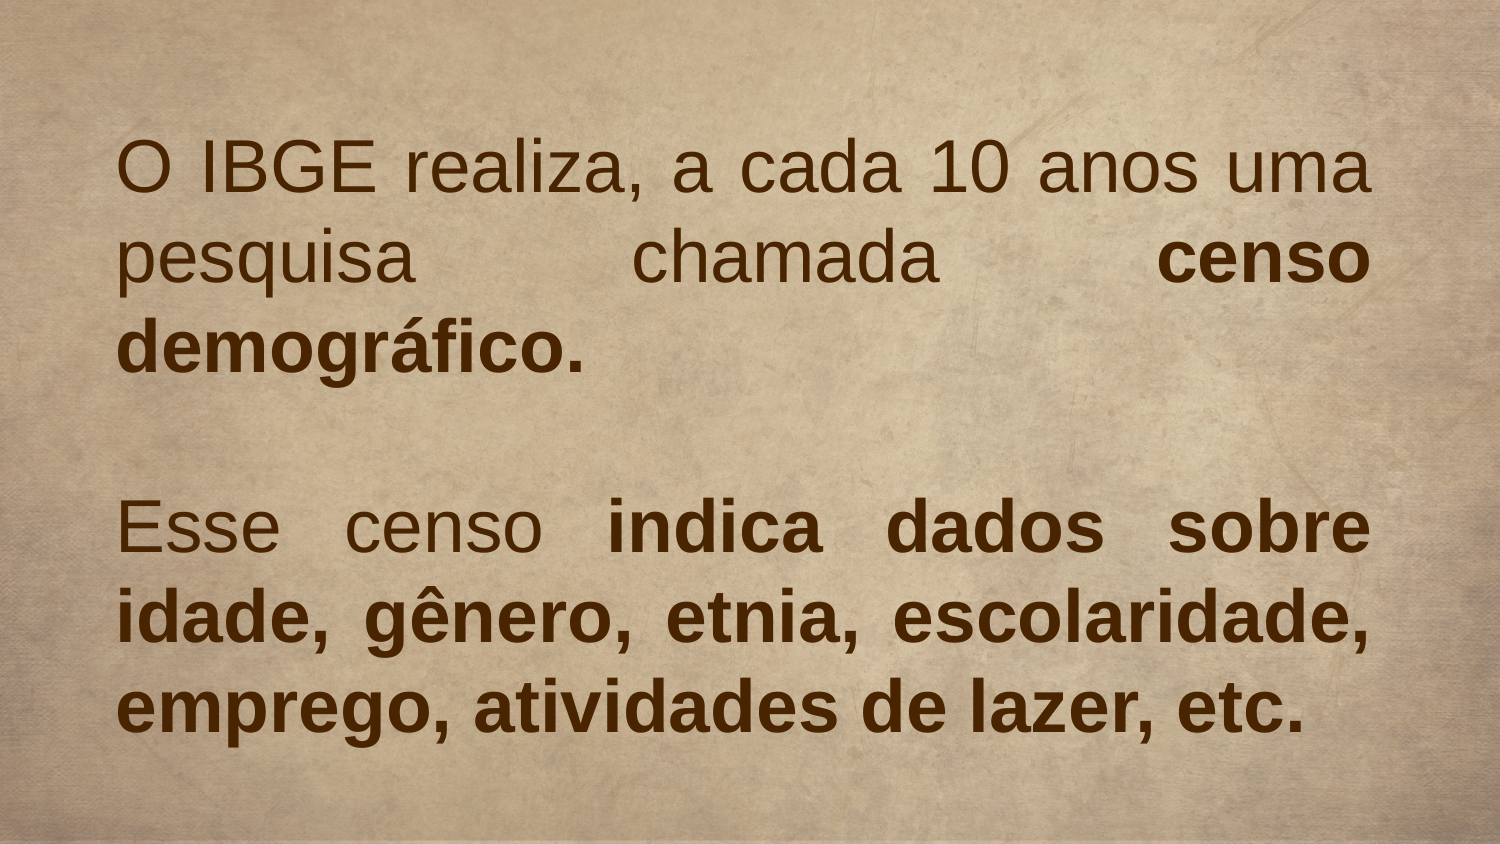

O IBGE realiza, a cada 10 anos uma pesquisa chamada censo demográfico.

Esse censo indica dados sobre idade, gênero, etnia, escolaridade, emprego, atividades de lazer, etc.